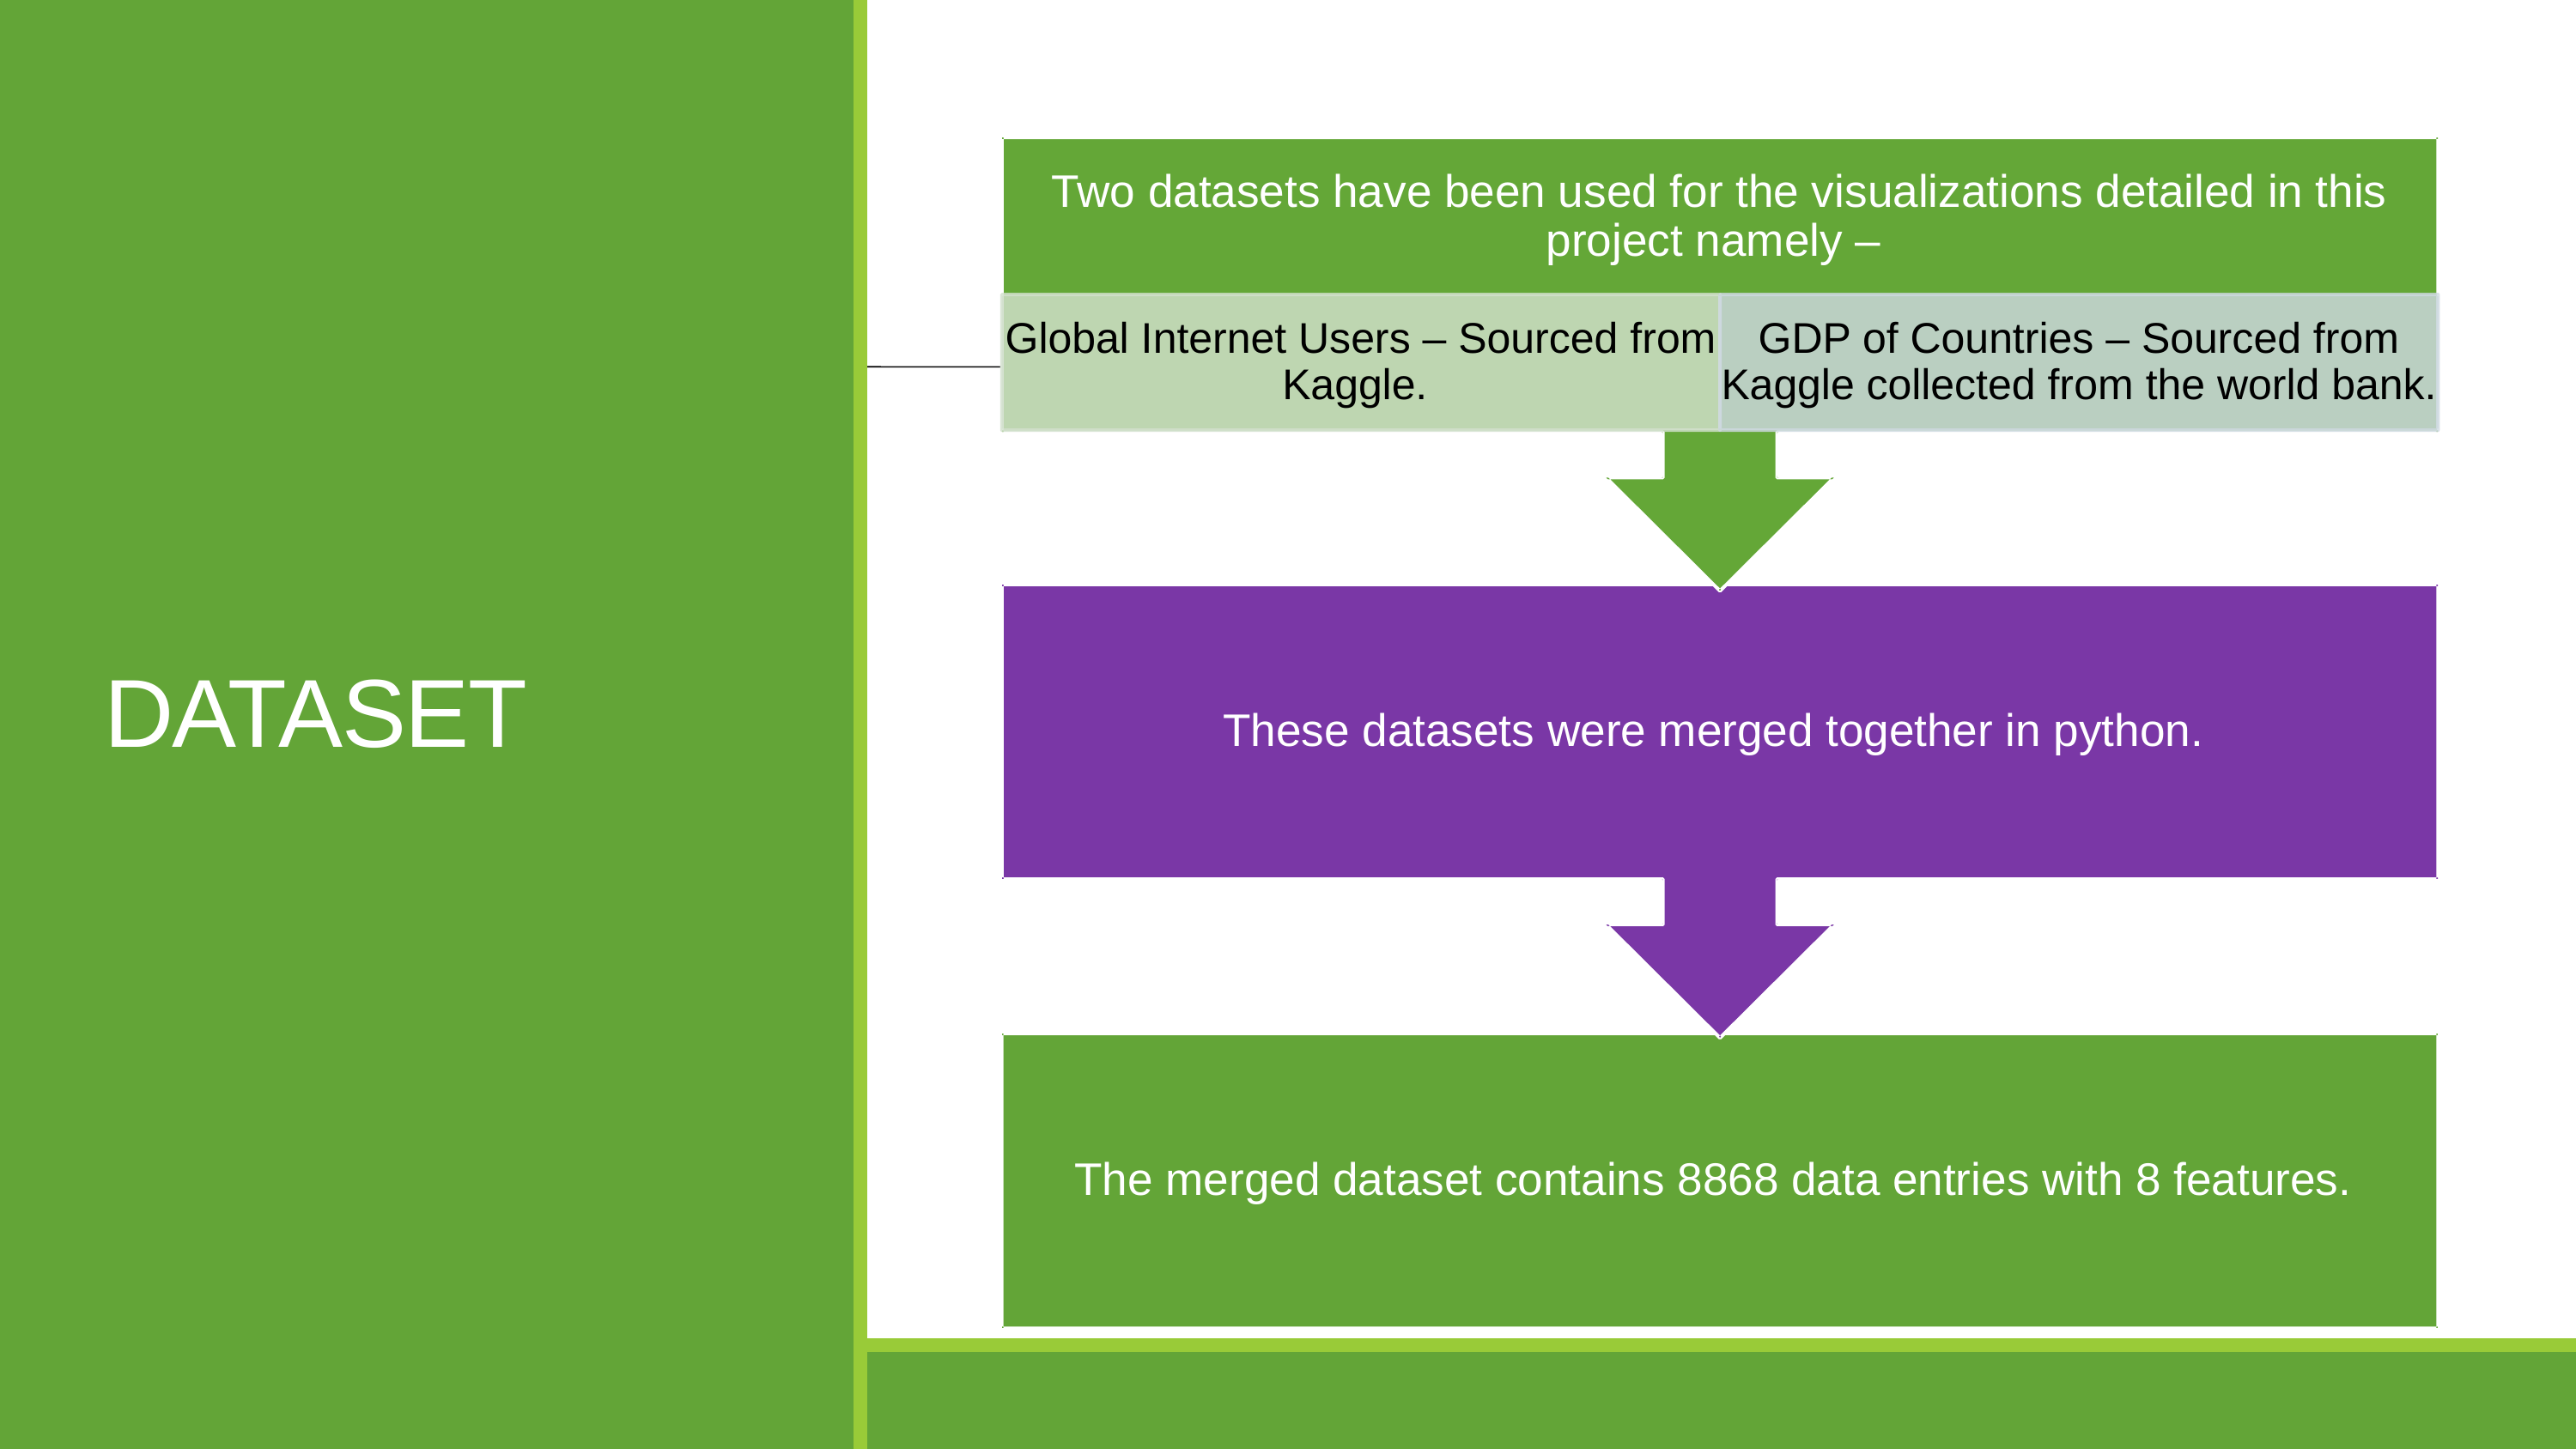

DATASET

Two datasets have been used for the visualizations detailed in this project namely –

Global Internet Users – Sourced from Kaggle.

GDP of Countries – Sourced from Kaggle collected from the world bank.

These datasets were merged together in python.

The merged dataset contains 8868 data entries with 8 features.